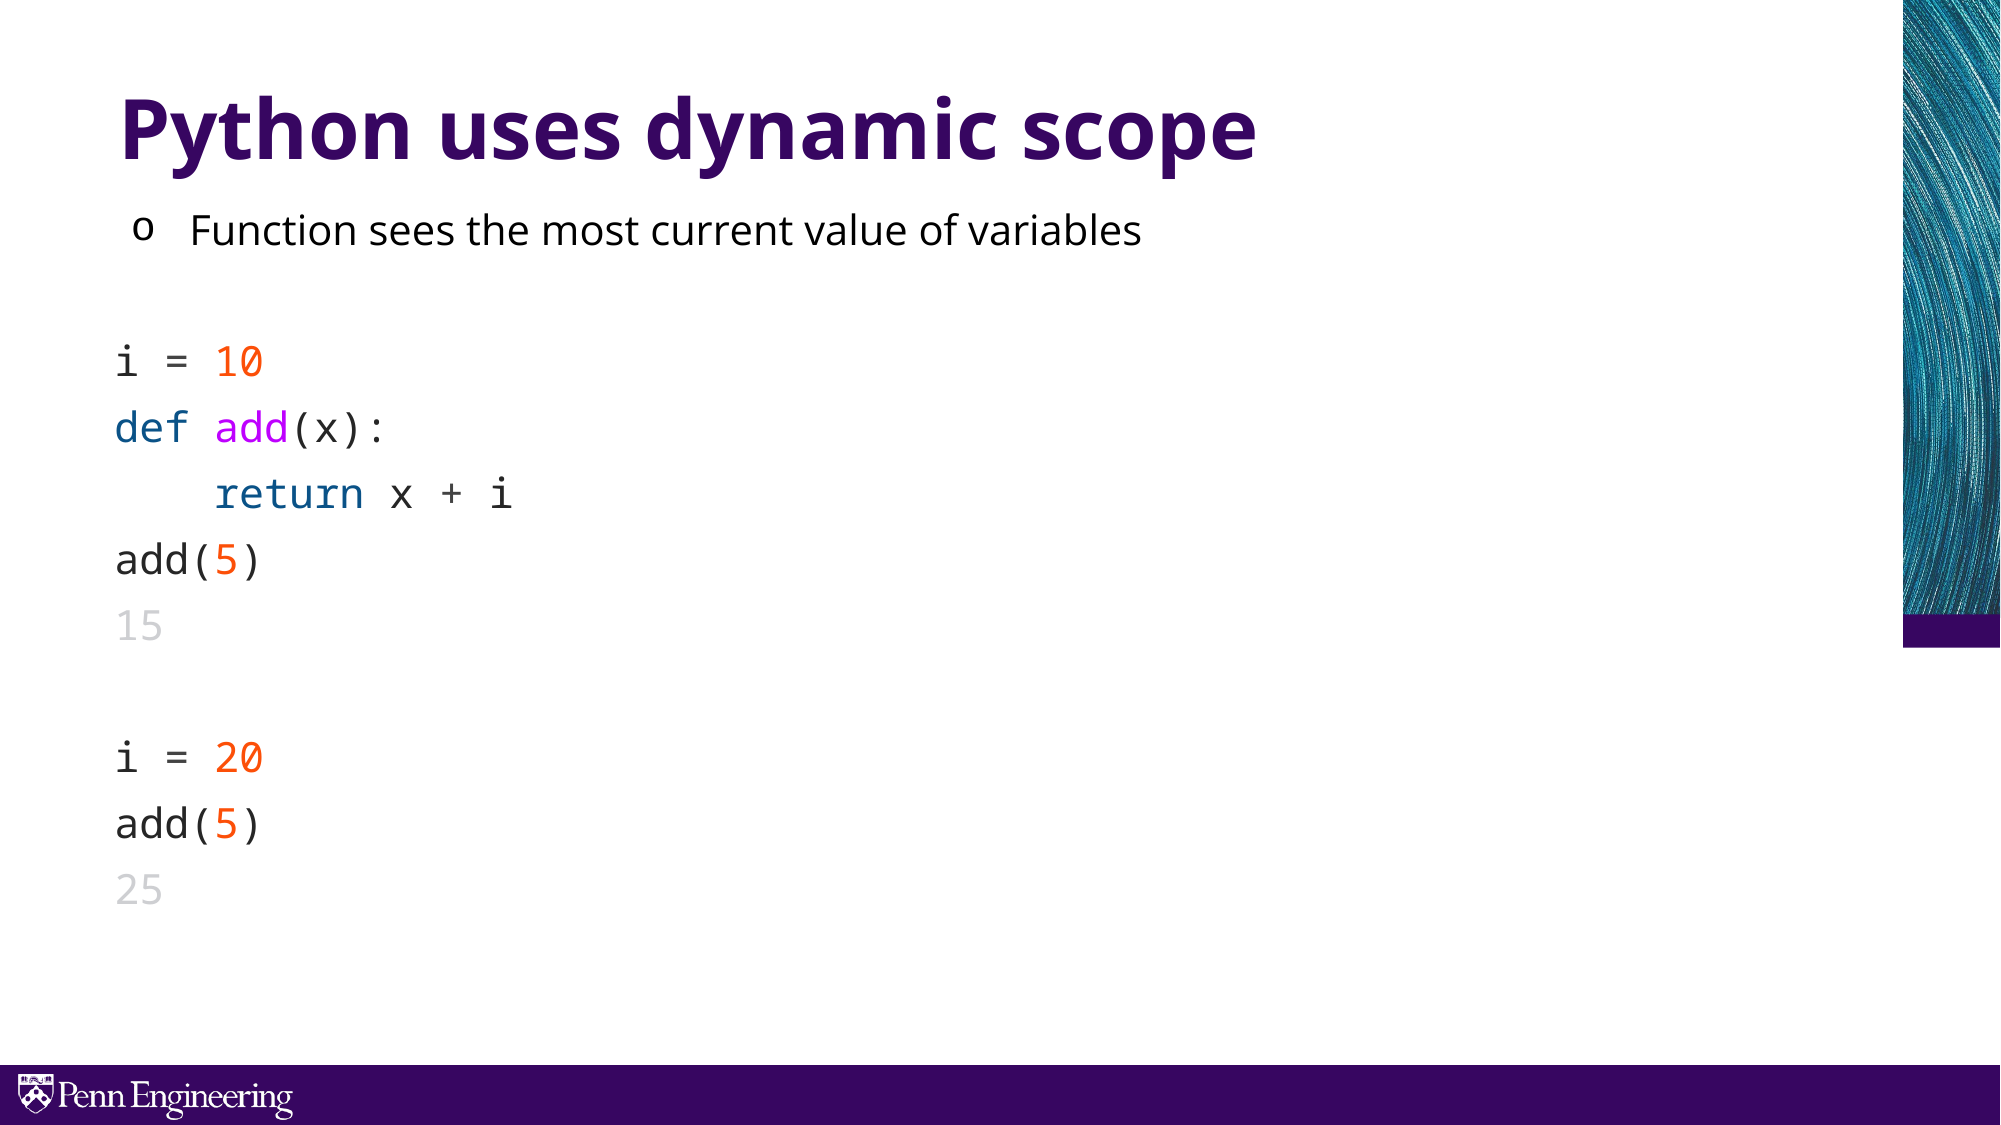

Python uses dynamic scope
Function sees the most current value of variables

i = 10
def add(x):
    return x + i
add(5)
15

i = 20
add(5)
25